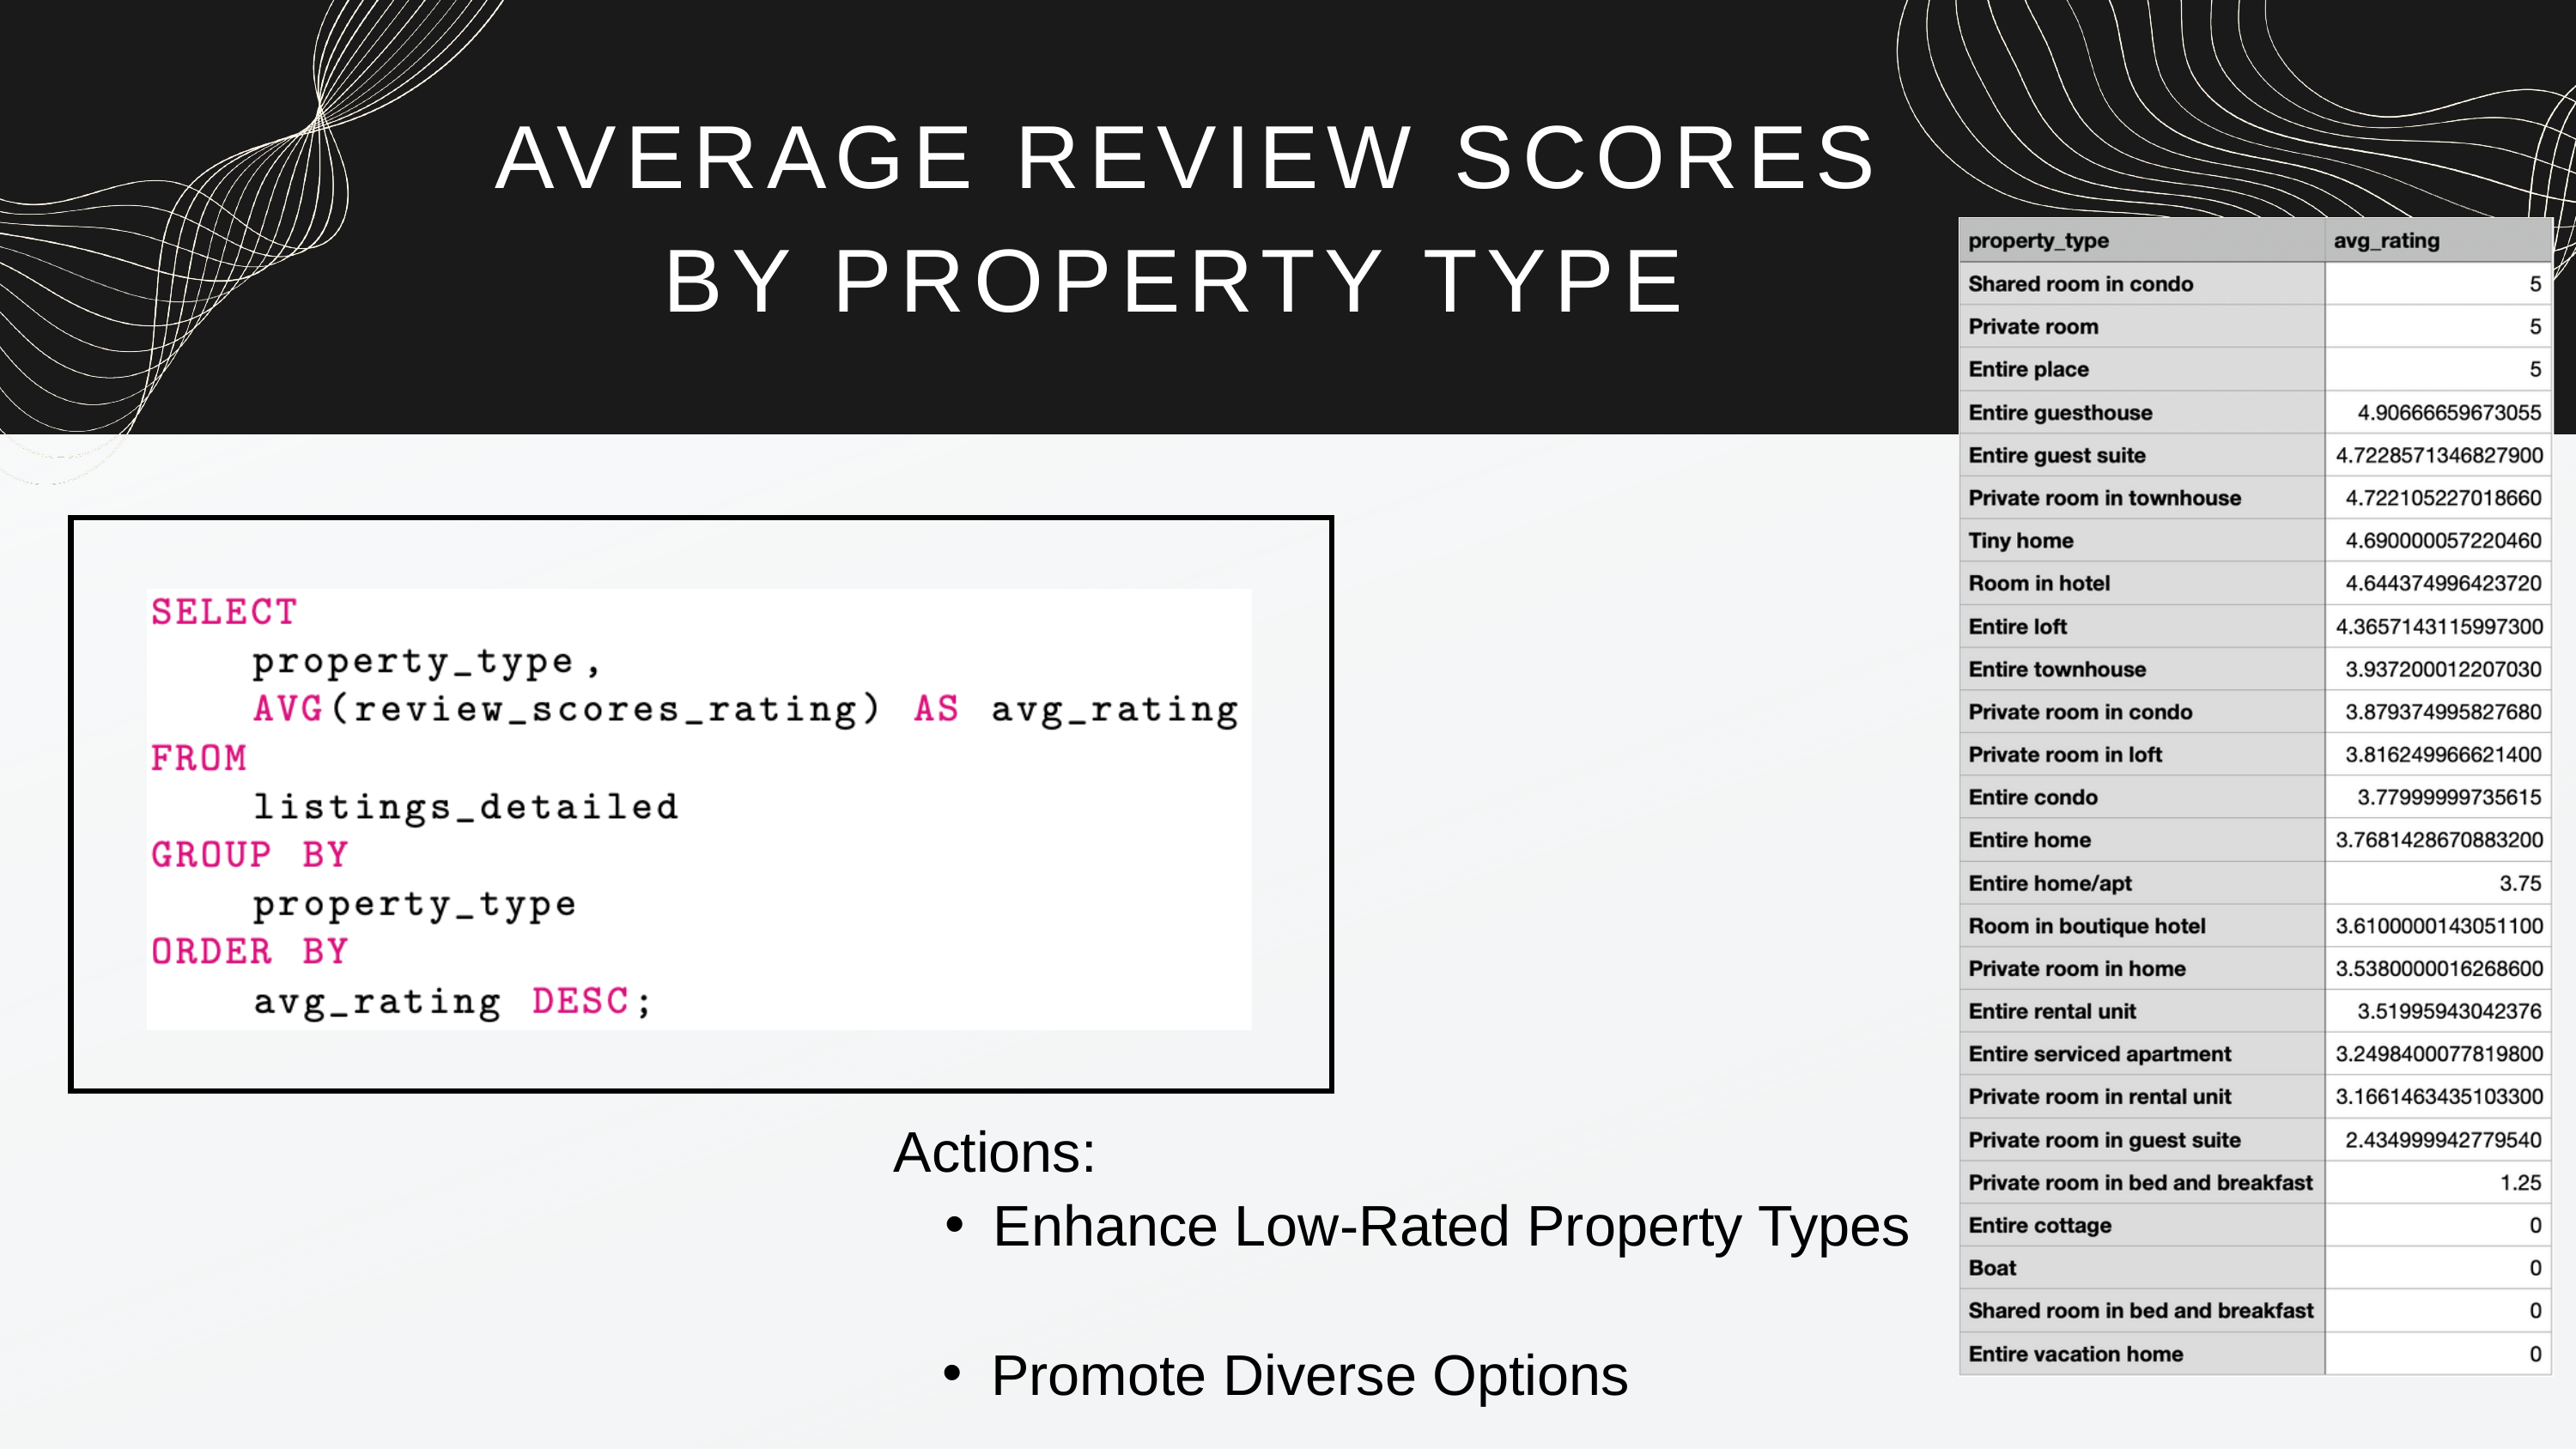

AVERAGE REVIEW SCORES BY PROPERTY TYPE

Actions:
Enhance Low-Rated Property Types

Promote Diverse Options